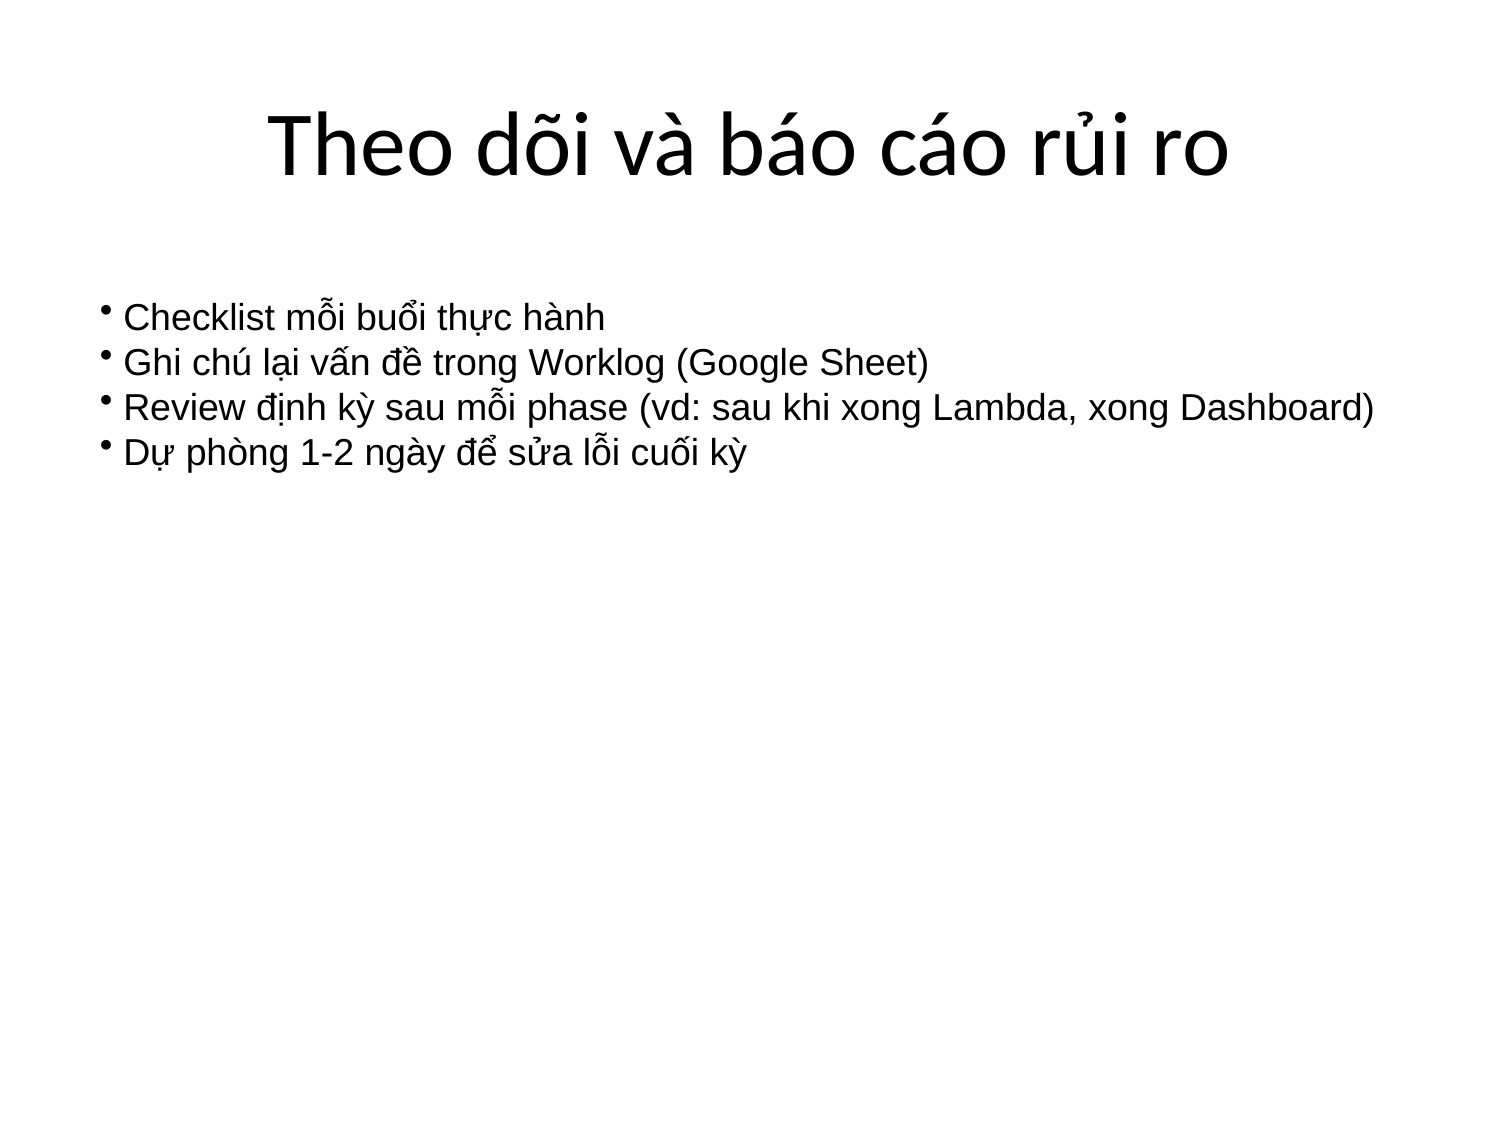

# Theo dõi và báo cáo rủi ro
 Checklist mỗi buổi thực hành
 Ghi chú lại vấn đề trong Worklog (Google Sheet)
 Review định kỳ sau mỗi phase (vd: sau khi xong Lambda, xong Dashboard)
 Dự phòng 1-2 ngày để sửa lỗi cuối kỳ